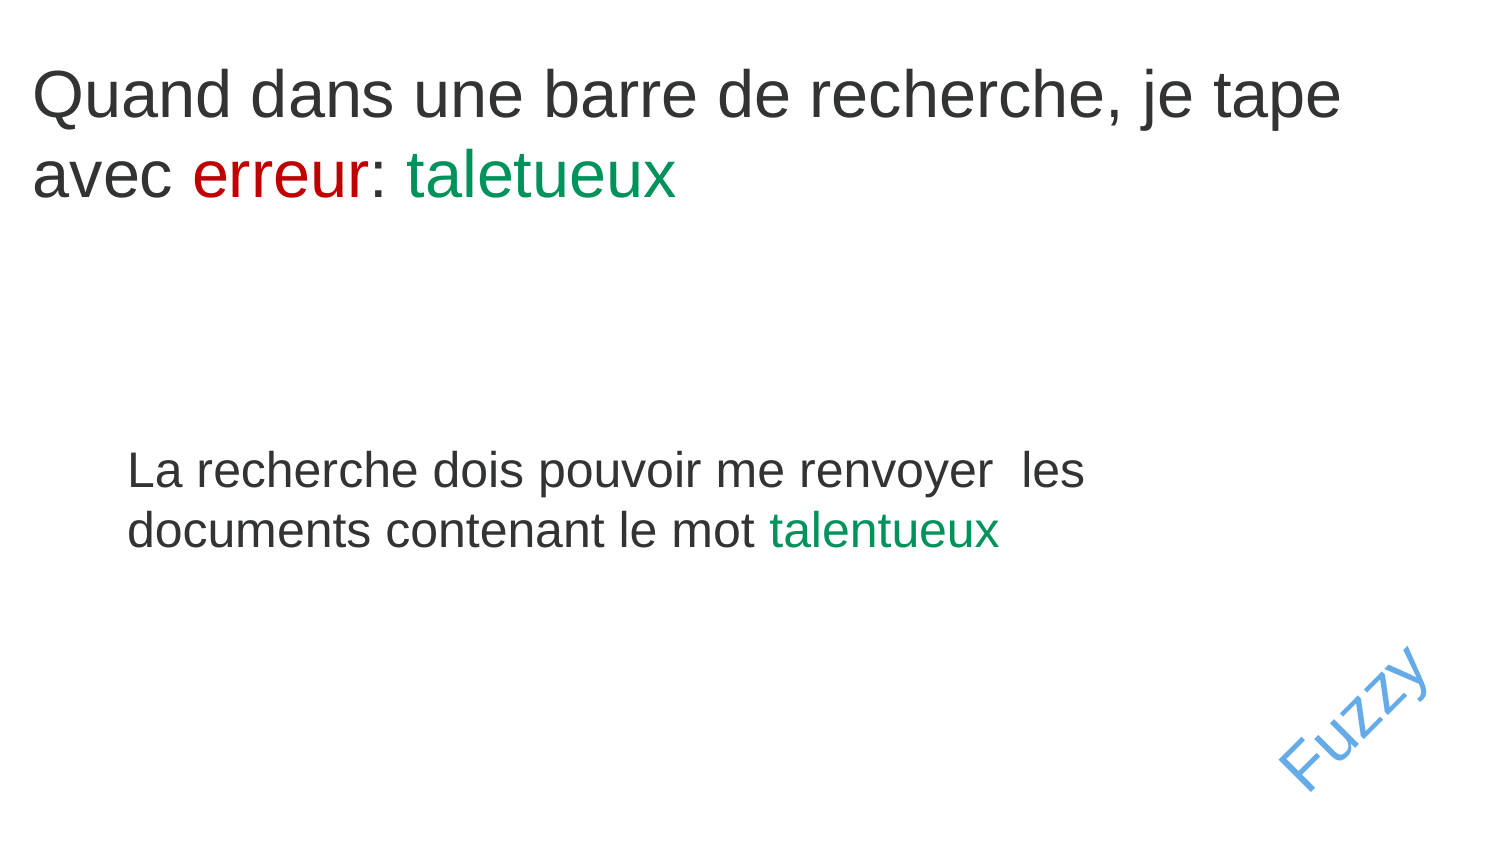

Quand dans une barre de recherche, je tape avec erreur: taletueux

La recherche dois pouvoir me renvoyer  les documents contenant le mot talentueux
Fuzzy